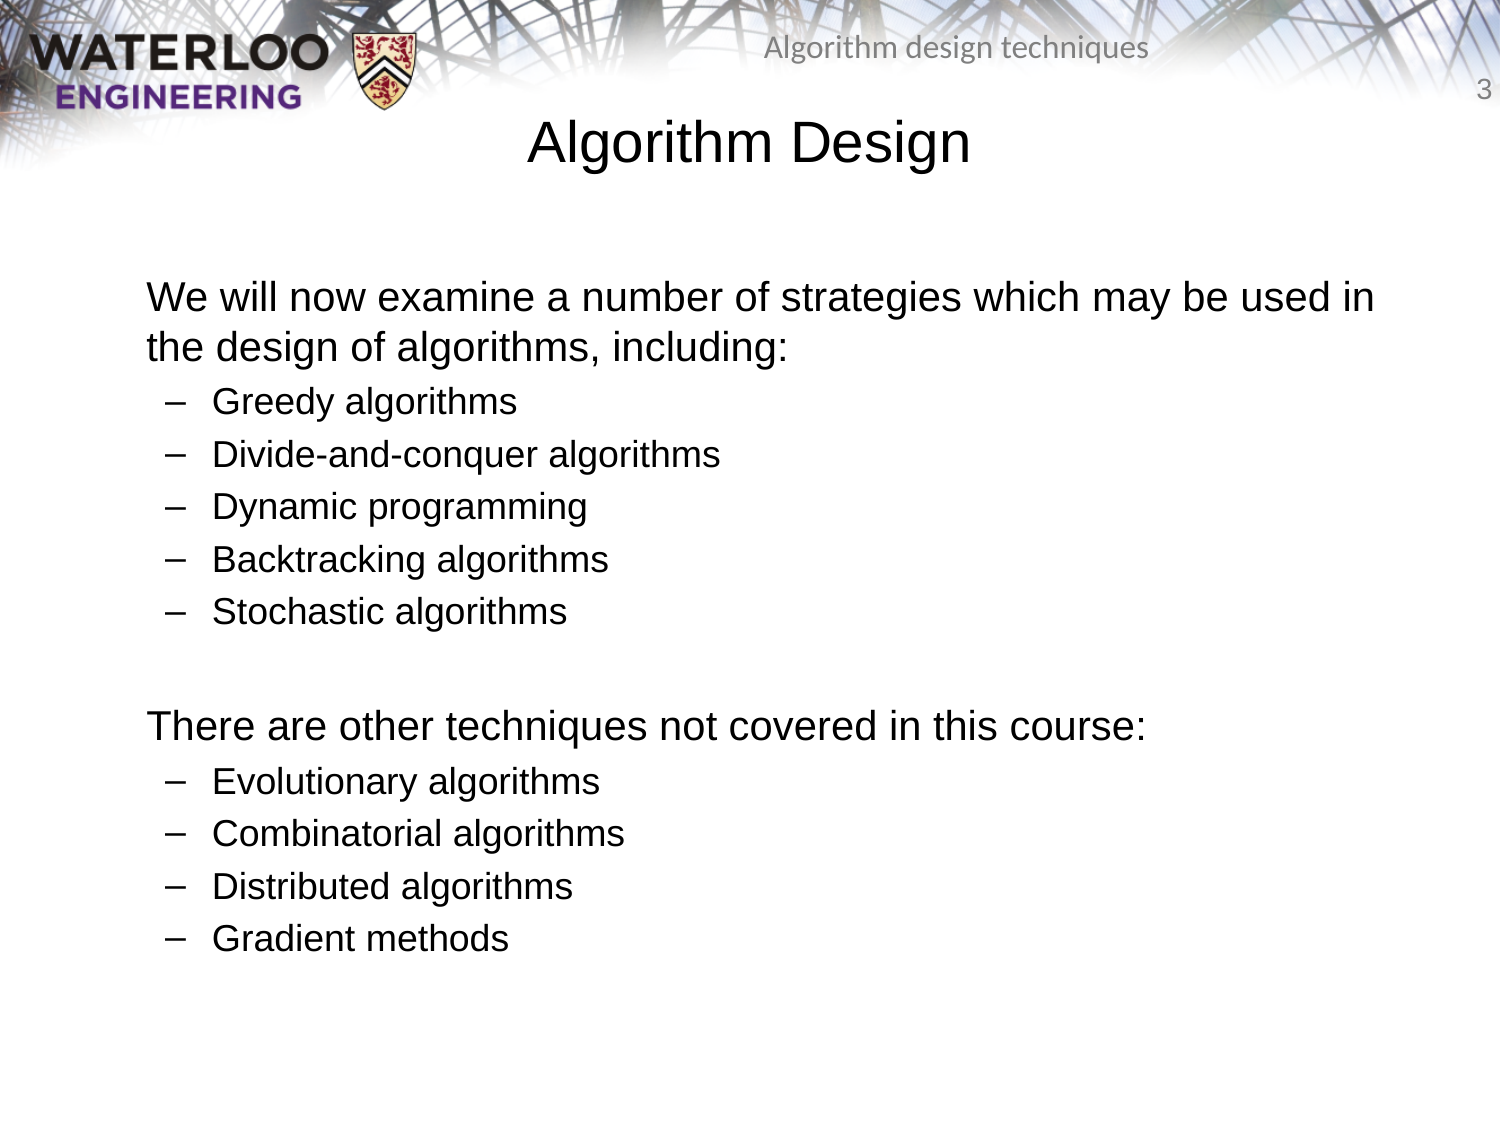

# Algorithm Design
	We will now examine a number of strategies which may be used in the design of algorithms, including:
Greedy algorithms
Divide-and-conquer algorithms
Dynamic programming
Backtracking algorithms
Stochastic algorithms

	There are other techniques not covered in this course:
Evolutionary algorithms
Combinatorial algorithms
Distributed algorithms
Gradient methods